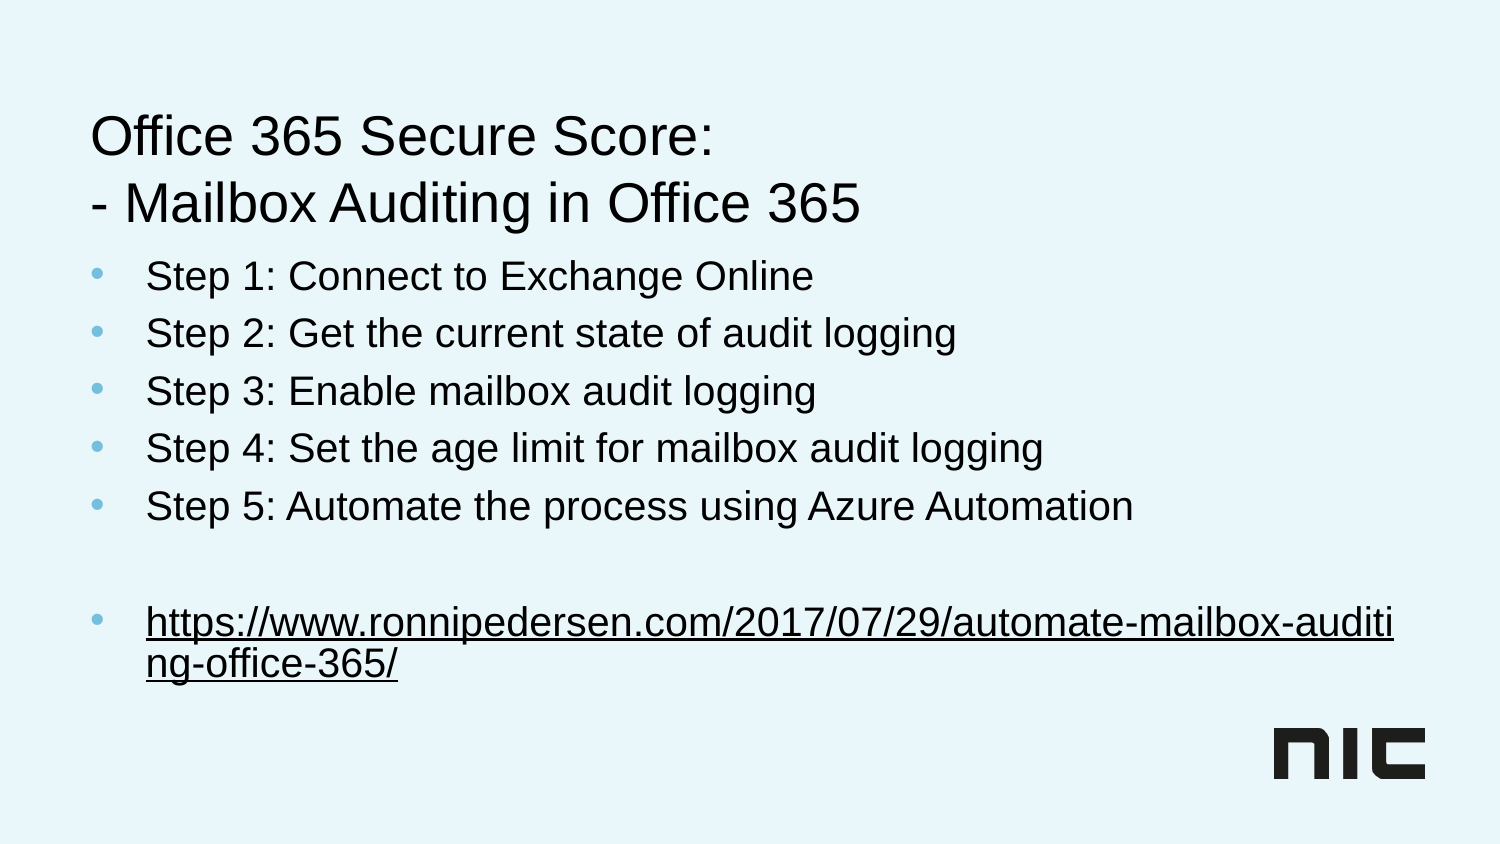

# Office 365 Secure Score: - Mailbox Auditing in Office 365
Step 1: Connect to Exchange Online
Step 2: Get the current state of audit logging
Step 3: Enable mailbox audit logging
Step 4: Set the age limit for mailbox audit logging
Step 5: Automate the process using Azure Automation

https://www.ronnipedersen.com/2017/07/29/automate-mailbox-auditing-office-365/